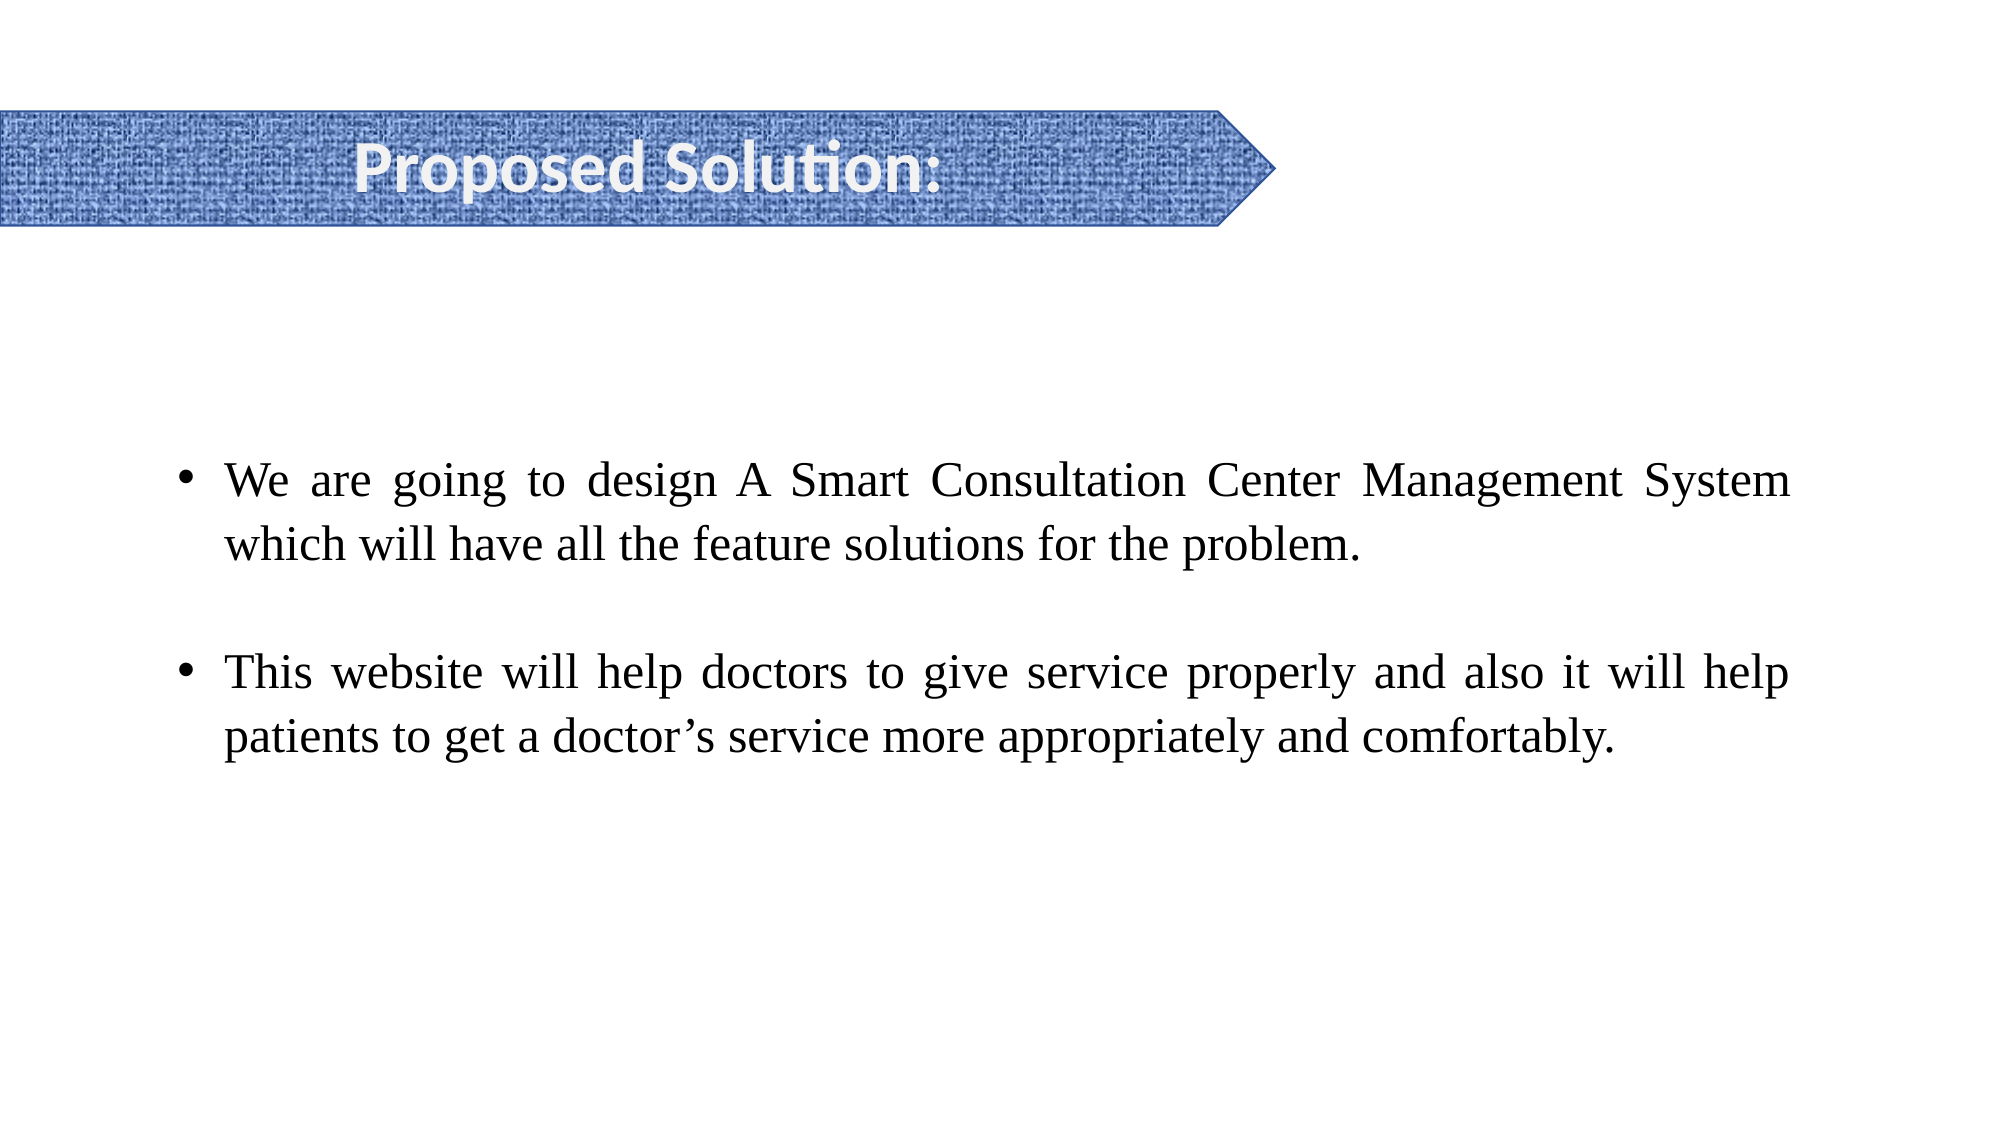

Proposed Solution:
We are going to design A Smart Consultation Center Management System which will have all the feature solutions for the problem.

This website will help doctors to give service properly and also it will help patients to get a doctor’s service more appropriately and comfortably.